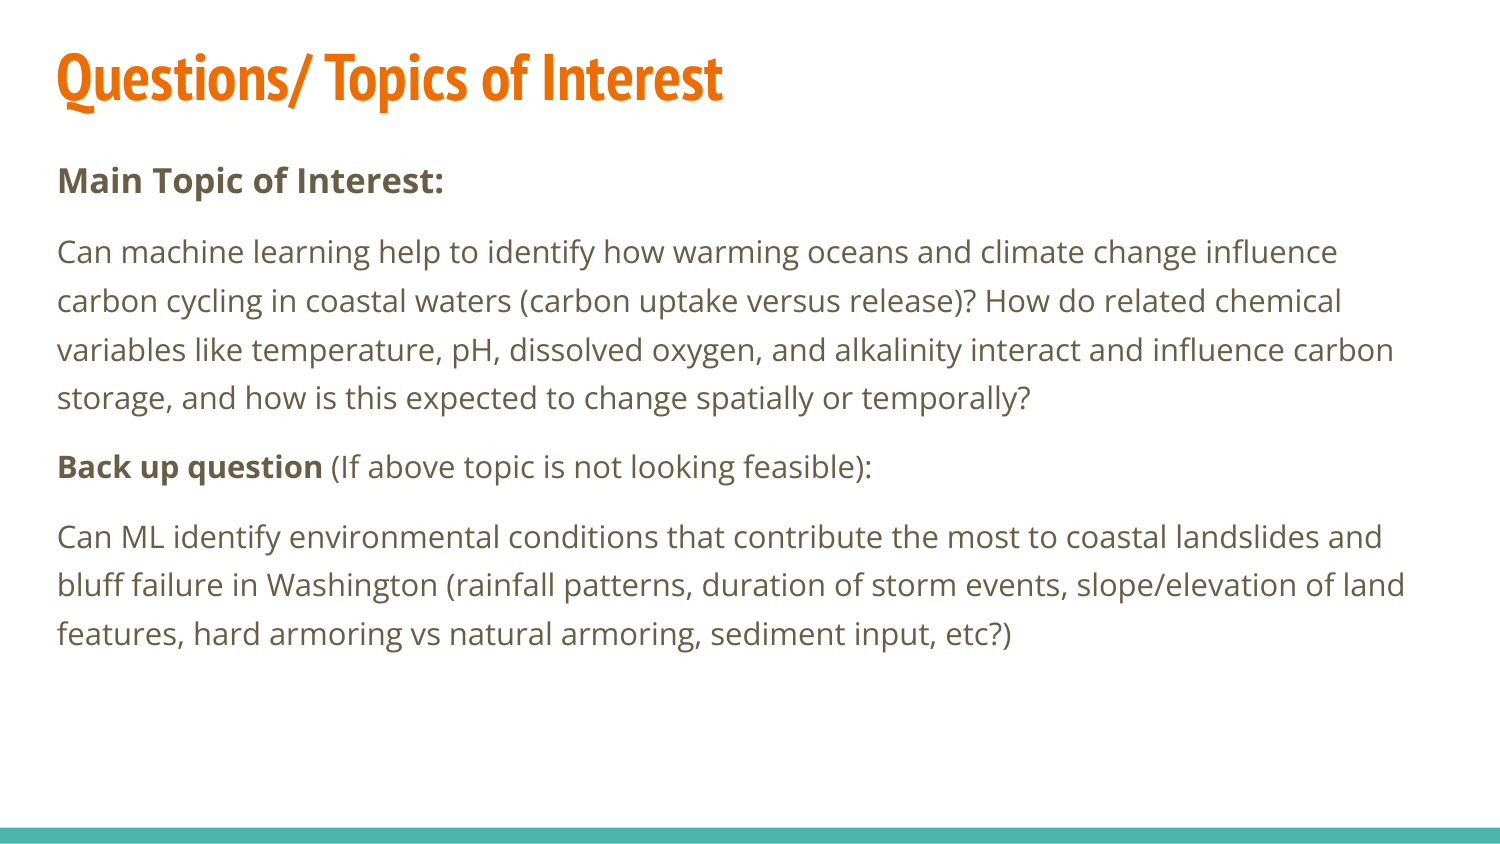

# Questions/ Topics of Interest
Main Topic of Interest:
Can machine learning help to identify how warming oceans and climate change influence carbon cycling in coastal waters (carbon uptake versus release)? How do related chemical variables like temperature, pH, dissolved oxygen, and alkalinity interact and influence carbon storage, and how is this expected to change spatially or temporally?
Back up question (If above topic is not looking feasible):
Can ML identify environmental conditions that contribute the most to coastal landslides and bluff failure in Washington (rainfall patterns, duration of storm events, slope/elevation of land features, hard armoring vs natural armoring, sediment input, etc?)